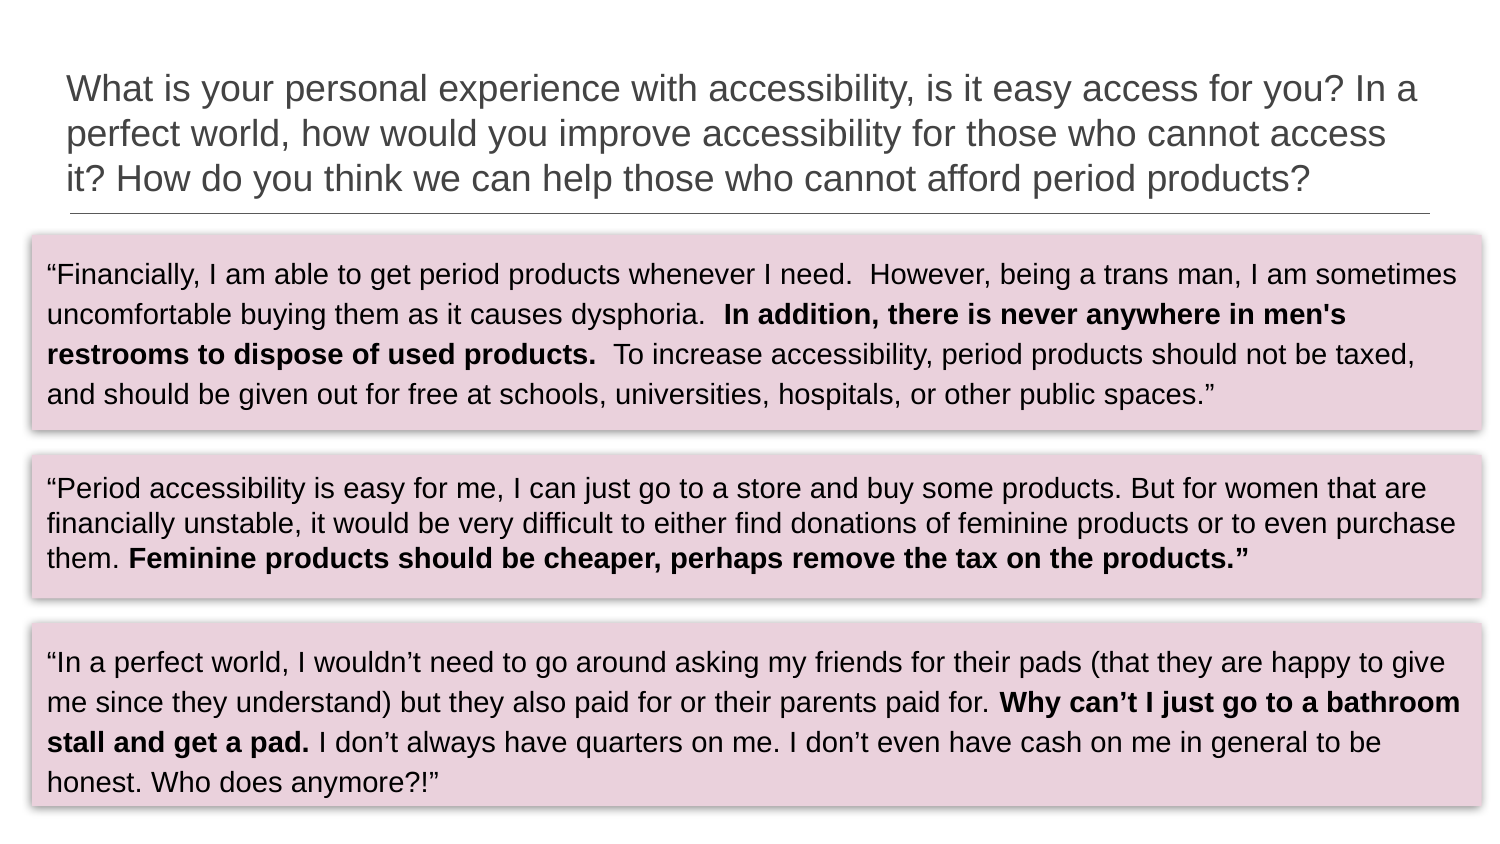

# What is your personal experience with accessibility, is it easy access for you? In a perfect world, how would you improve accessibility for those who cannot access it? How do you think we can help those who cannot afford period products?
“Financially, I am able to get period products whenever I need.  However, being a trans man, I am sometimes uncomfortable buying them as it causes dysphoria.  In addition, there is never anywhere in men's restrooms to dispose of used products.  To increase accessibility, period products should not be taxed, and should be given out for free at schools, universities, hospitals, or other public spaces.”

“Period accessibility is easy for me, I can just go to a store and buy some products. But for women that are financially unstable, it would be very difficult to either find donations of feminine products or to even purchase them. Feminine products should be cheaper, perhaps remove the tax on the products.”

“In a perfect world, I wouldn’t need to go around asking my friends for their pads (that they are happy to give me since they understand) but they also paid for or their parents paid for. Why can’t I just go to a bathroom stall and get a pad. I don’t always have quarters on me. I don’t even have cash on me in general to be honest. Who does anymore?!”